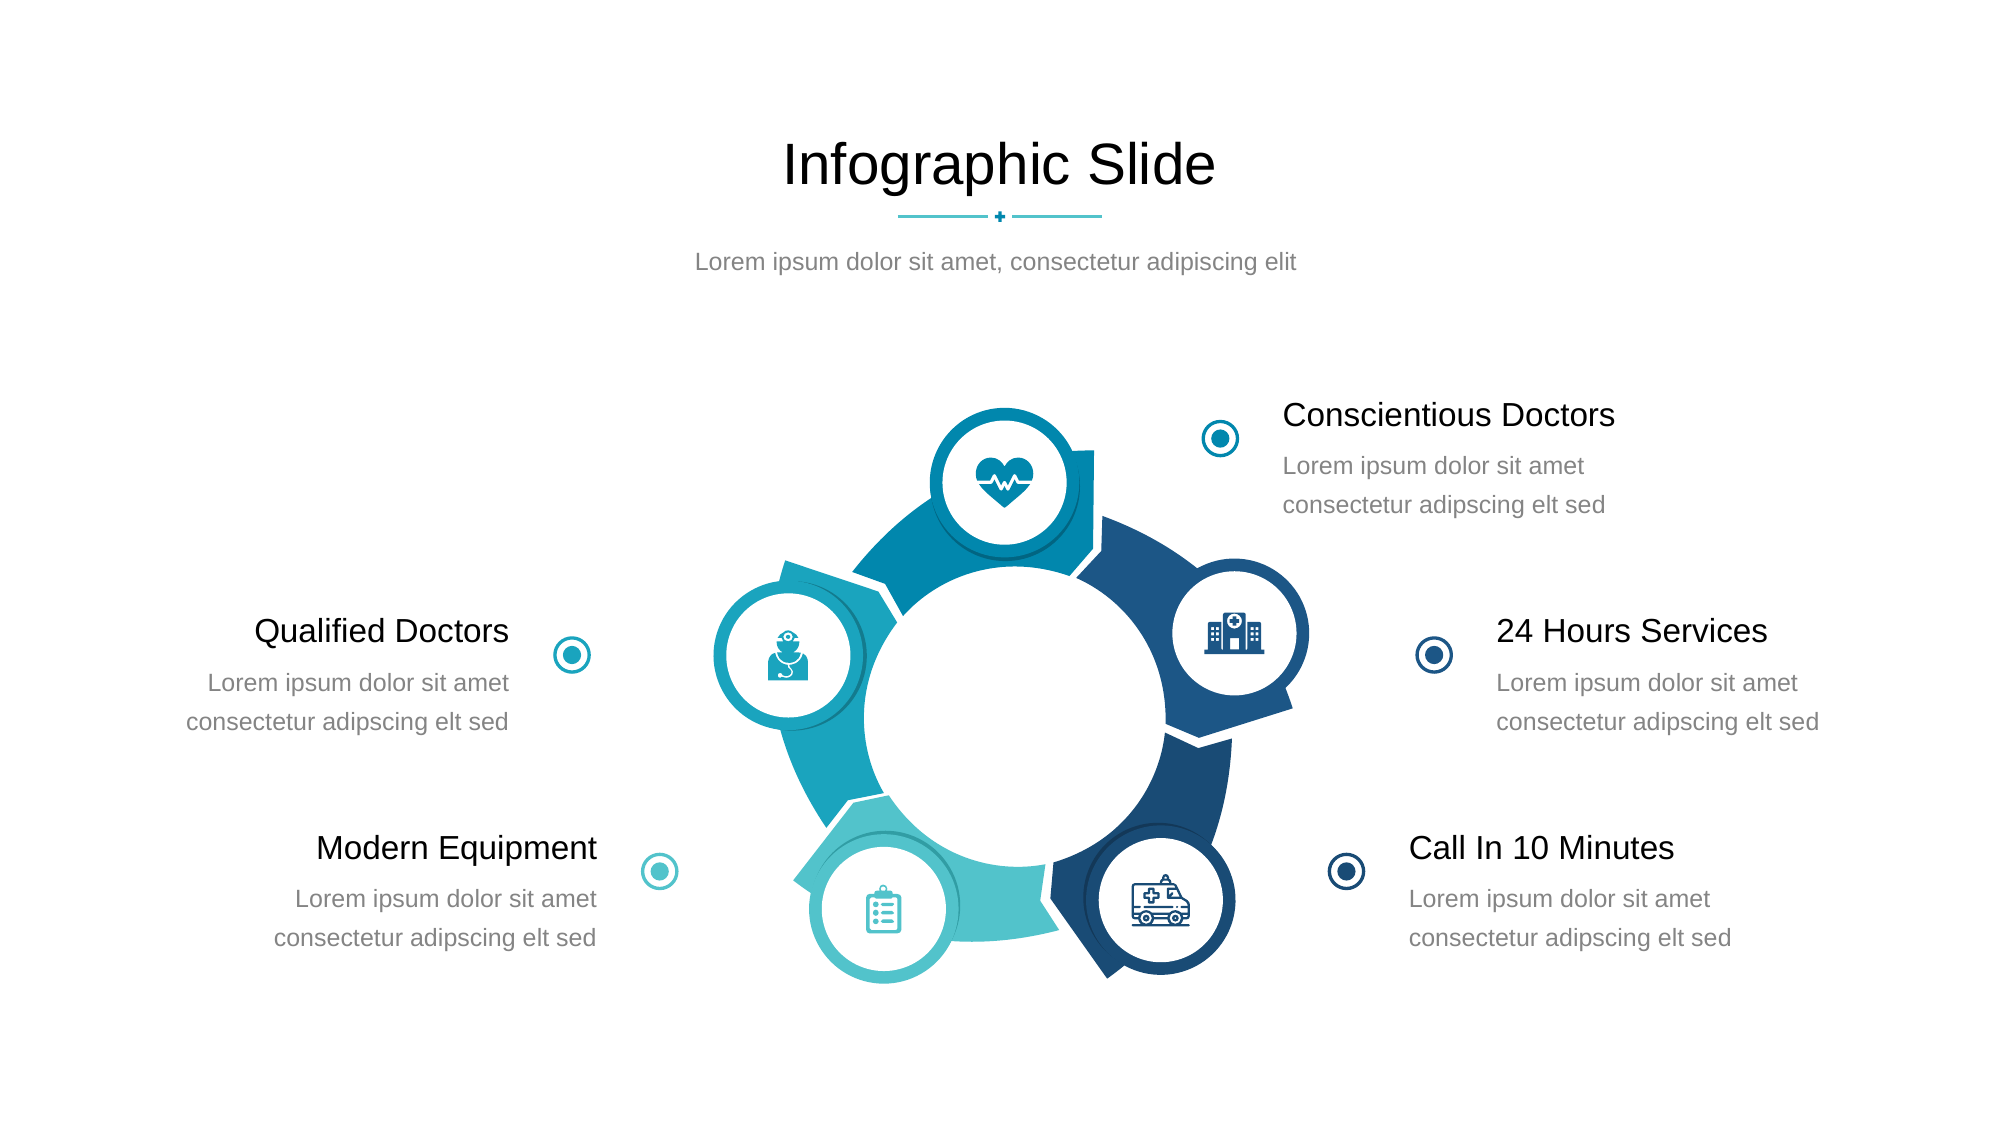

Infographic Slide

Lorem ipsum dolor sit amet, consectetur adipiscing elit
Conscientious Doctors
Lorem ipsum dolor sit amet consectetur adipscing elt sed

Qualified Doctors

Lorem ipsum dolor sit amet consectetur adipscing elt sed
24 Hours Services

Lorem ipsum dolor sit amet consectetur adipscing elt sed
Modern Equipment

Lorem ipsum dolor sit amet consectetur adipscing elt sed
Call In 10 Minutes

Lorem ipsum dolor sit amet consectetur adipscing elt sed